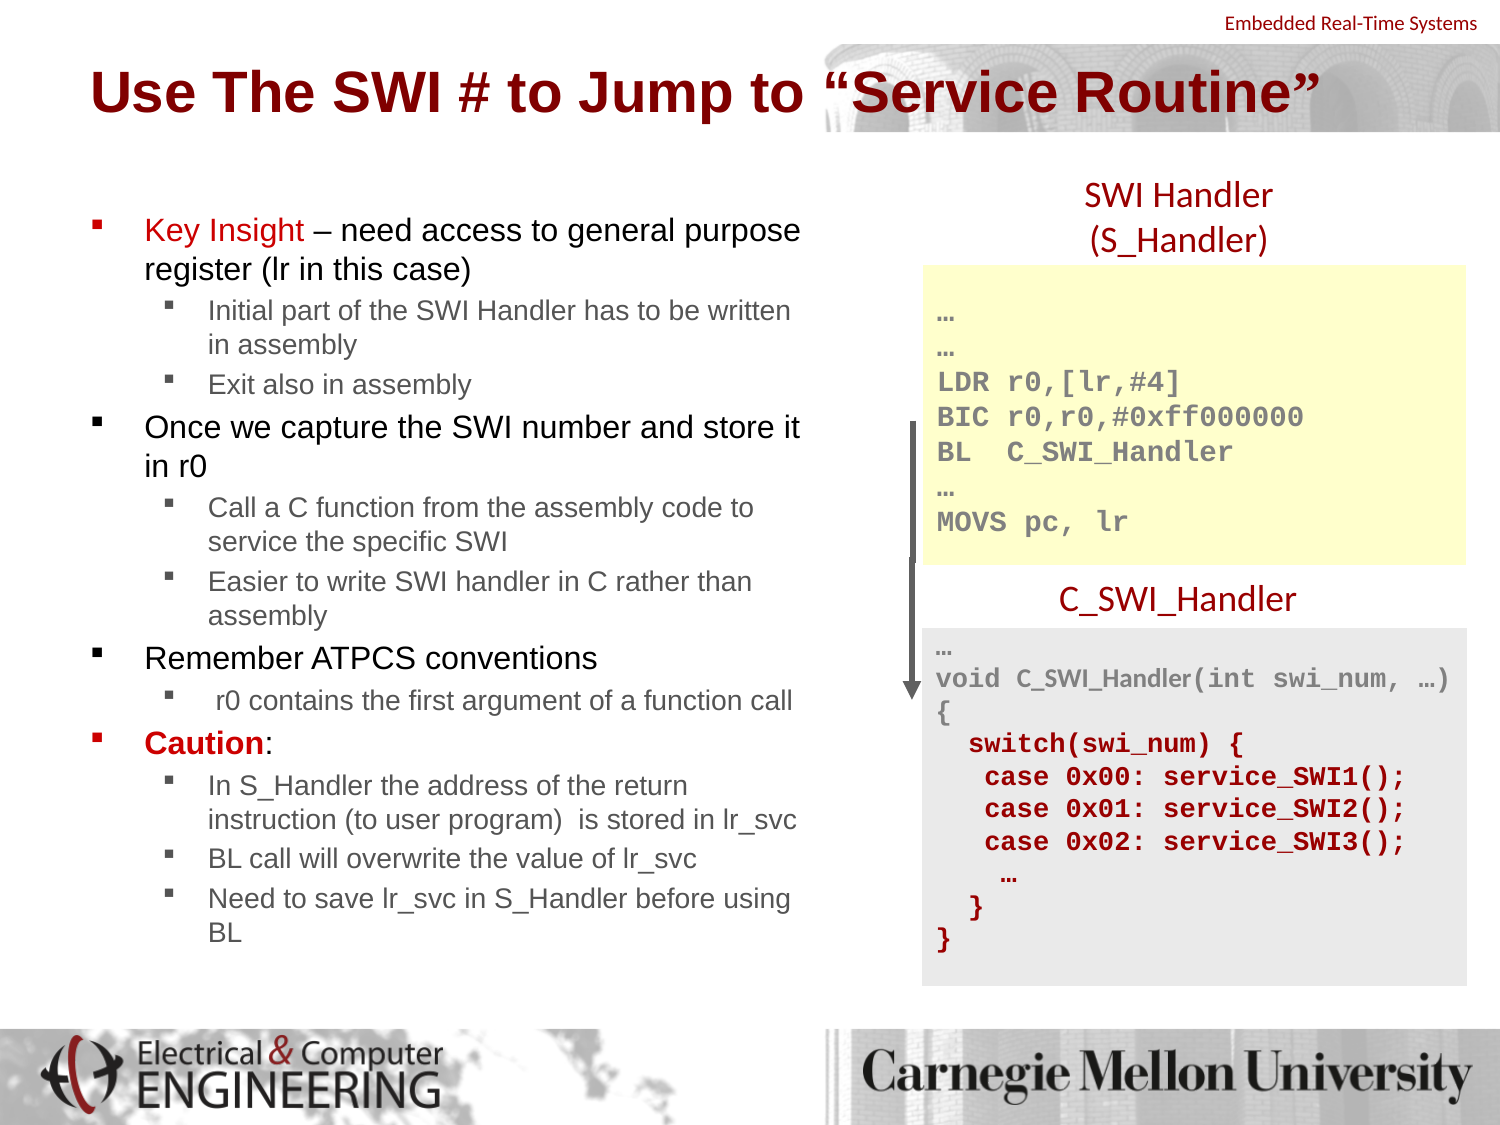

# Use The SWI # to Jump to “Service Routine”
SWI Handler
(S_Handler)
Key Insight – need access to general purpose register (lr in this case)
Initial part of the SWI Handler has to be written in assembly
Exit also in assembly
Once we capture the SWI number and store it in r0
Call a C function from the assembly code to service the specific SWI
Easier to write SWI handler in C rather than assembly
Remember ATPCS conventions
 r0 contains the first argument of a function call
Caution:
In S_Handler the address of the return instruction (to user program)  is stored in lr_svc
BL call will overwrite the value of lr_svc
Need to save lr_svc in S_Handler before using BL
…
…
LDR r0,[lr,#­4]
BIC r0,r0,#0xff000000
BL  C_SWI_Handler
…
MOVS pc, lr
C_SWI_Handler
…
void C_SWI_Handler(int swi_num, …)
{
  switch(swi_num) {
   case 0x00: service_SWI1();
   case 0x01: service_SWI2();
   case 0x02: service_SWI3();
    …
  }
}